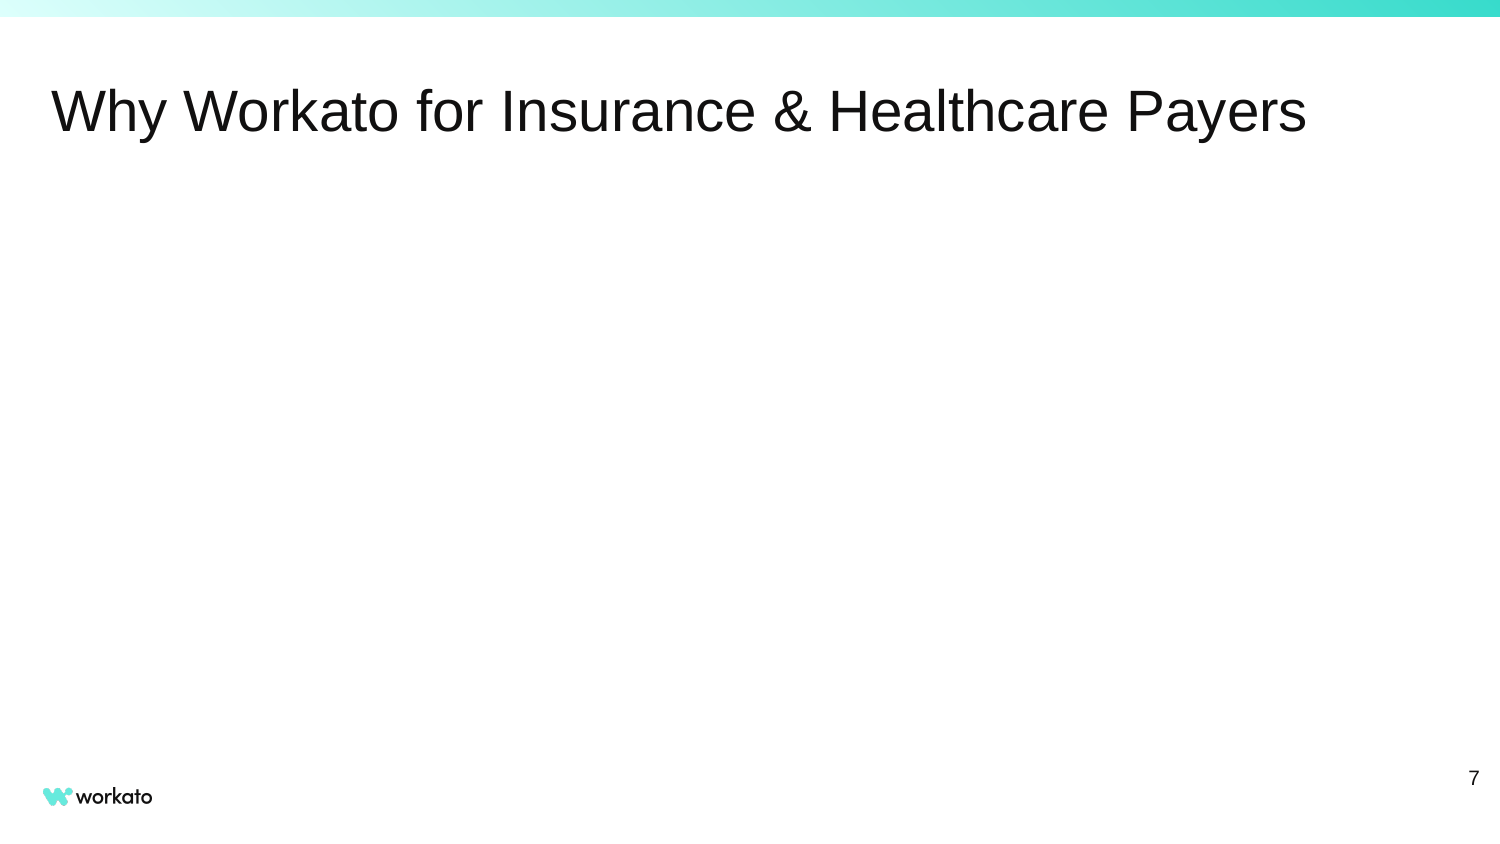

# Why Workato for Insurance & Healthcare Payers

7